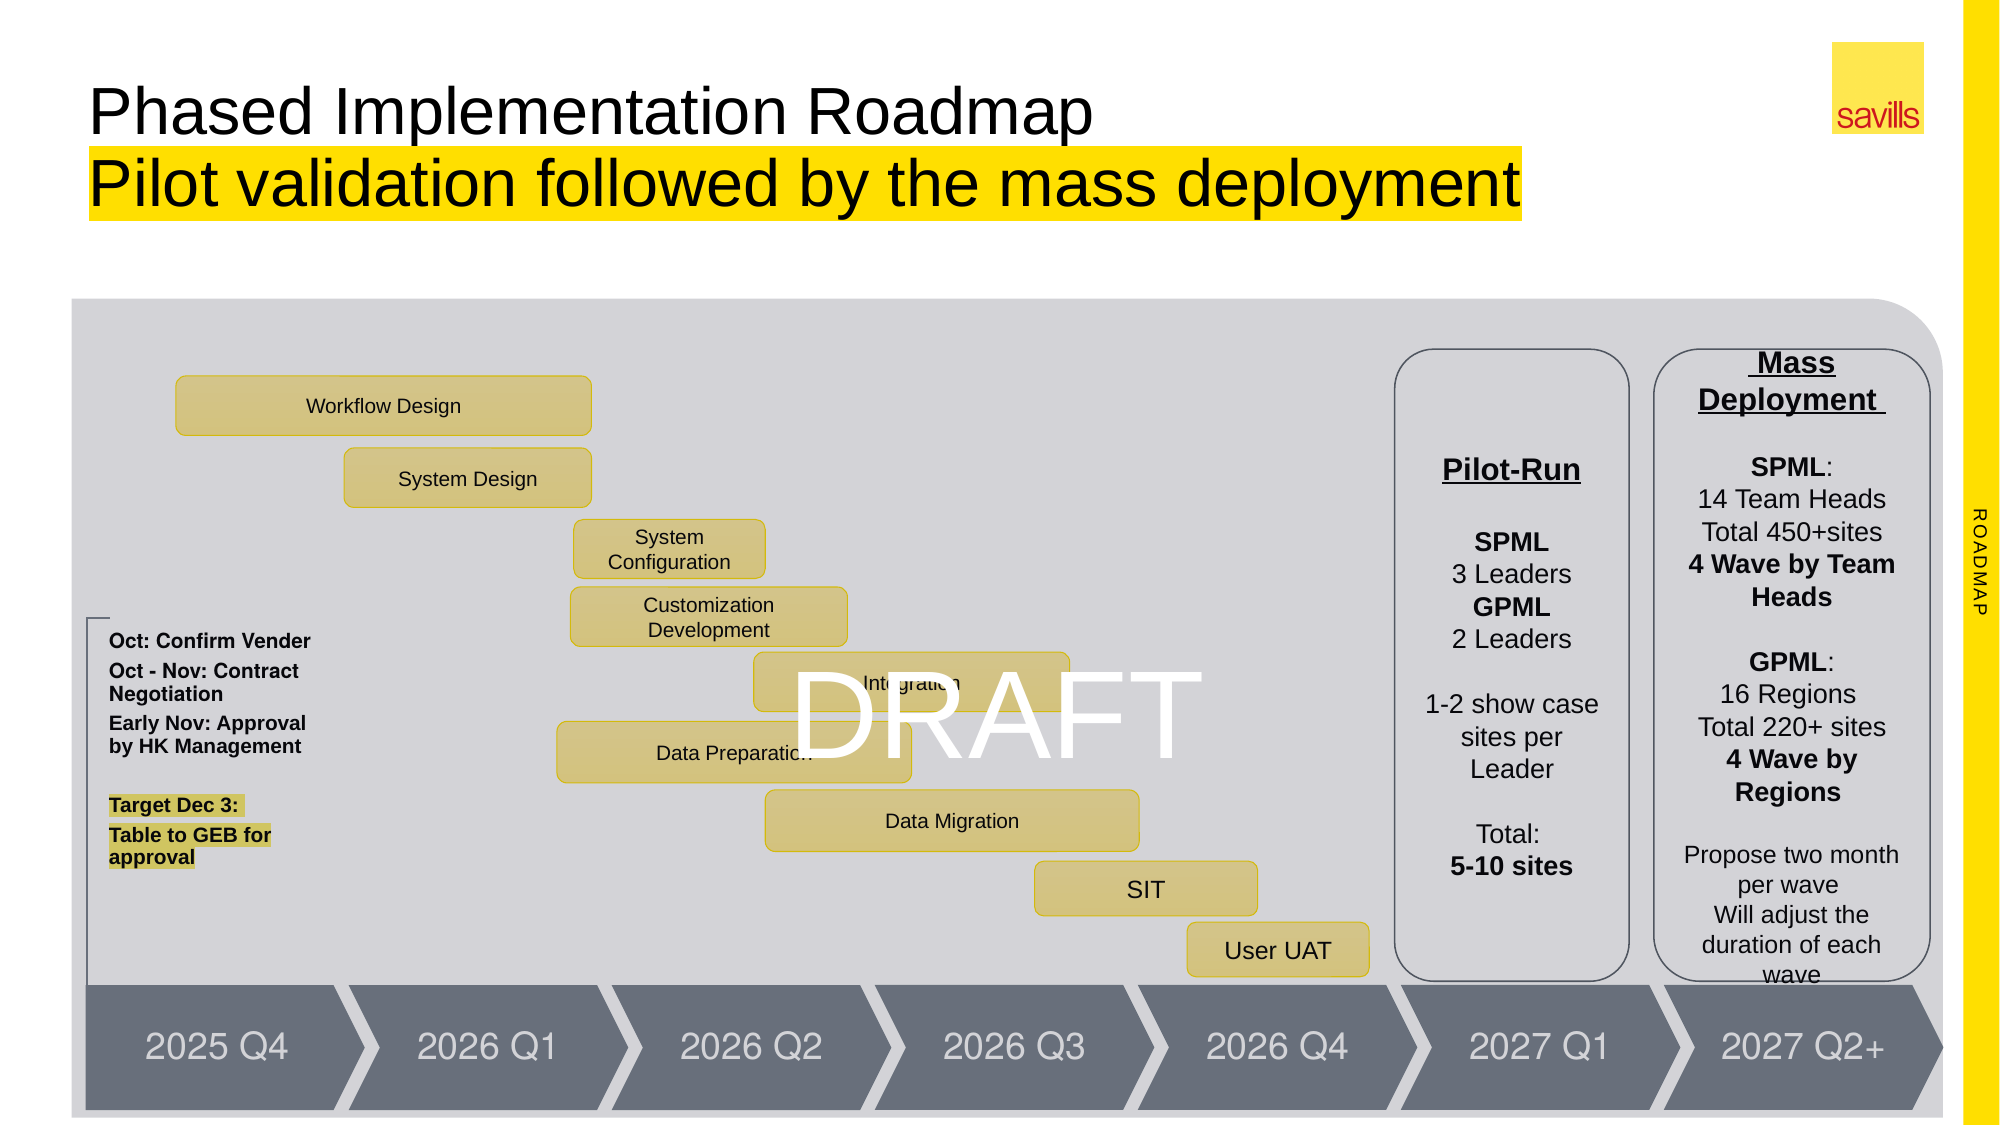

# Phased Implementation Roadmap Pilot validation followed by the mass deployment
DRAFT
 Mass Deployment

SPML:
14 Team Heads
Total 450+sites
4 Wave by Team Heads

GPML:
16 Regions
Total 220+ sites
4 Wave by Regions

Propose two month per wave
Will adjust the duration of each wave
Pilot-Run

SPML
3 Leaders
GPML
2 Leaders

1-2 show case sites per Leader

Total:
5-10 sites
Workflow Design
System Design
2025 Q4
Oct: Confirm Vender
Oct - Nov: Contract Negotiation
Early Nov: Approval by HK Management

Target Dec 3:
Table to GEB for approval
2026 Q1

2026 Q2
2026 Q3
2026 Q4
2027 Q1
2027 Q2+
System Configuration
roadmap
Customization Development
Integration
Data Preparation
Data Migration
SIT
User UAT
8